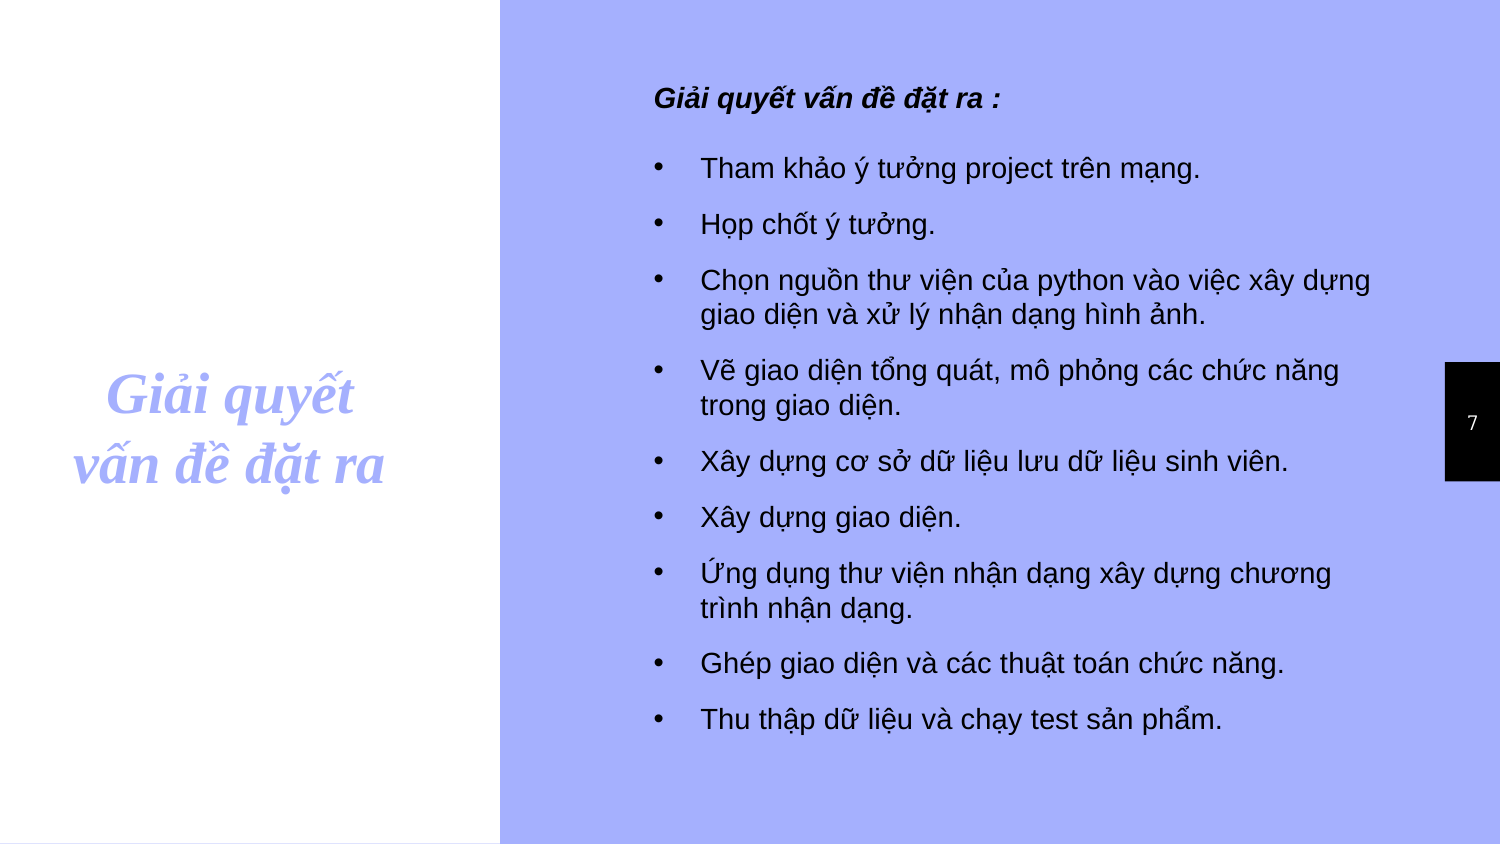

Giải quyết vấn đề đặt ra :

Tham khảo ý tưởng project trên mạng.
Họp chốt ý tưởng.
Chọn nguồn thư viện của python vào việc xây dựng giao diện và xử lý nhận dạng hình ảnh.
Vẽ giao diện tổng quát, mô phỏng các chức năng trong giao diện.
Xây dựng cơ sở dữ liệu lưu dữ liệu sinh viên.
Xây dựng giao diện.
Ứng dụng thư viện nhận dạng xây dựng chương trình nhận dạng.
Ghép giao diện và các thuật toán chức năng.
Thu thập dữ liệu và chạy test sản phẩm.

Giải quyết vấn đề đặt ra
7